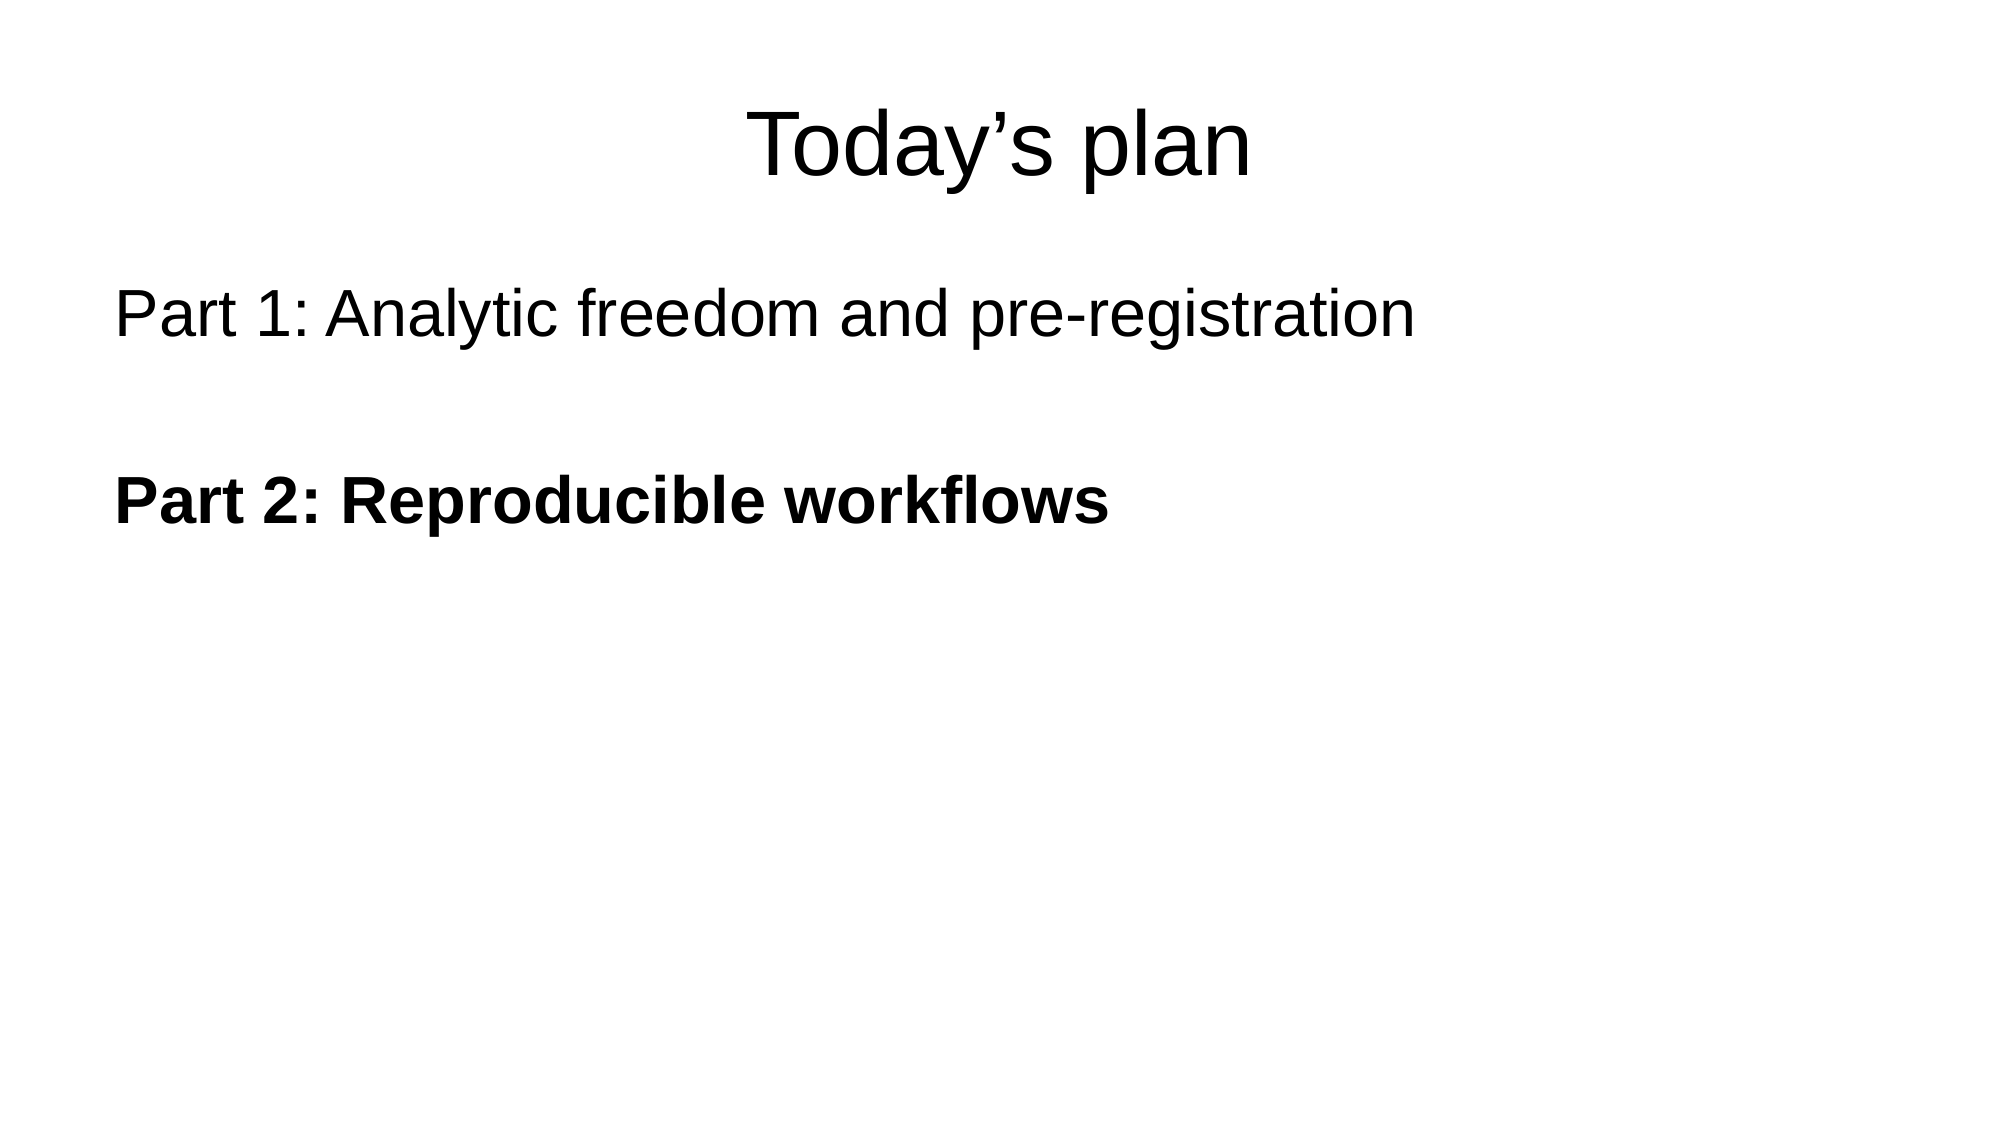

# Today’s plan
Part 1: Analytic freedom and pre-registration

Part 2: Reproducible workflows